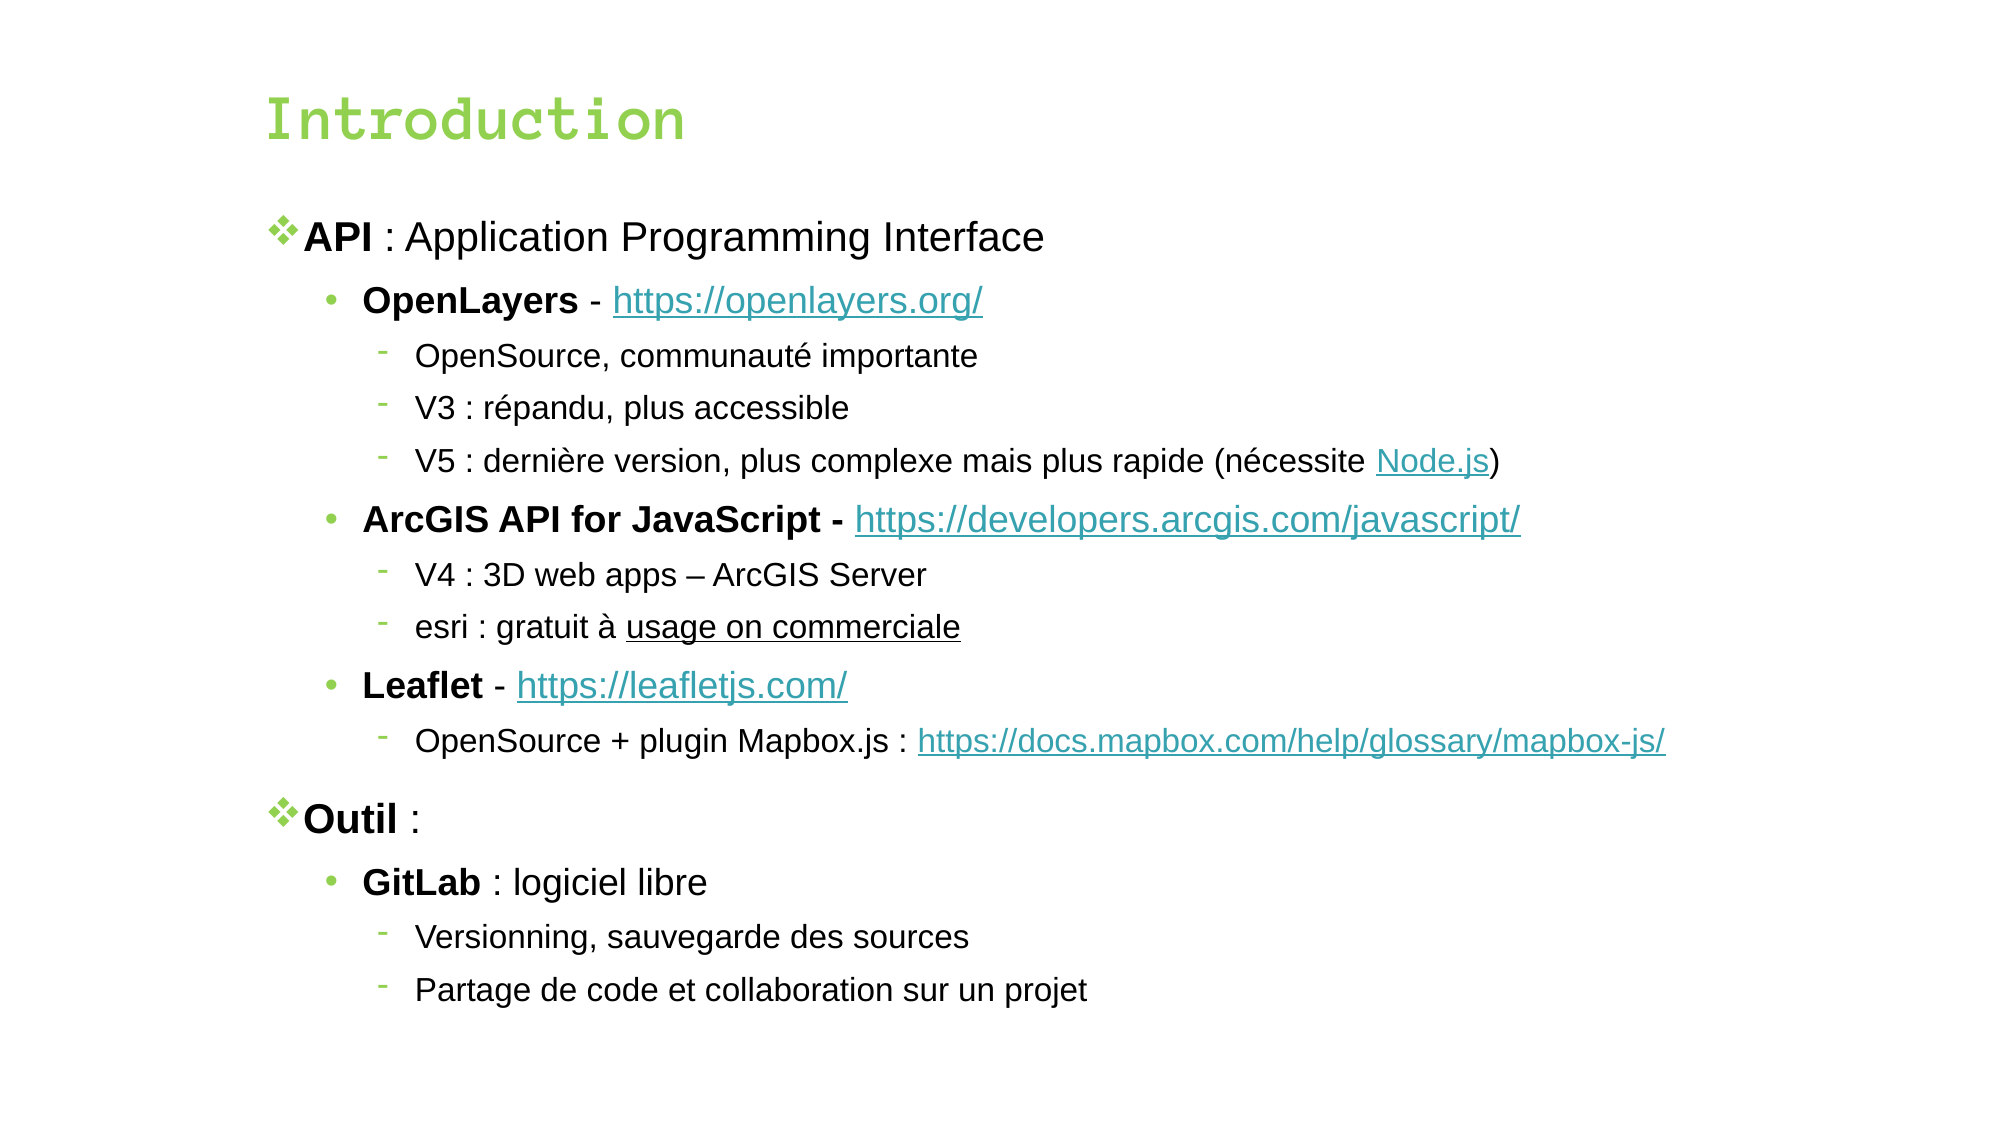

# Introduction
API : Application Programming Interface
OpenLayers - https://openlayers.org/
OpenSource, communauté importante
V3 : répandu, plus accessible
V5 : dernière version, plus complexe mais plus rapide (nécessite Node.js)
ArcGIS API for JavaScript - https://developers.arcgis.com/javascript/
V4 : 3D web apps – ArcGIS Server
esri : gratuit à usage on commerciale
Leaflet - https://leafletjs.com/
OpenSource + plugin Mapbox.js : https://docs.mapbox.com/help/glossary/mapbox-js/
Outil :
GitLab : logiciel libre
Versionning, sauvegarde des sources
Partage de code et collaboration sur un projet